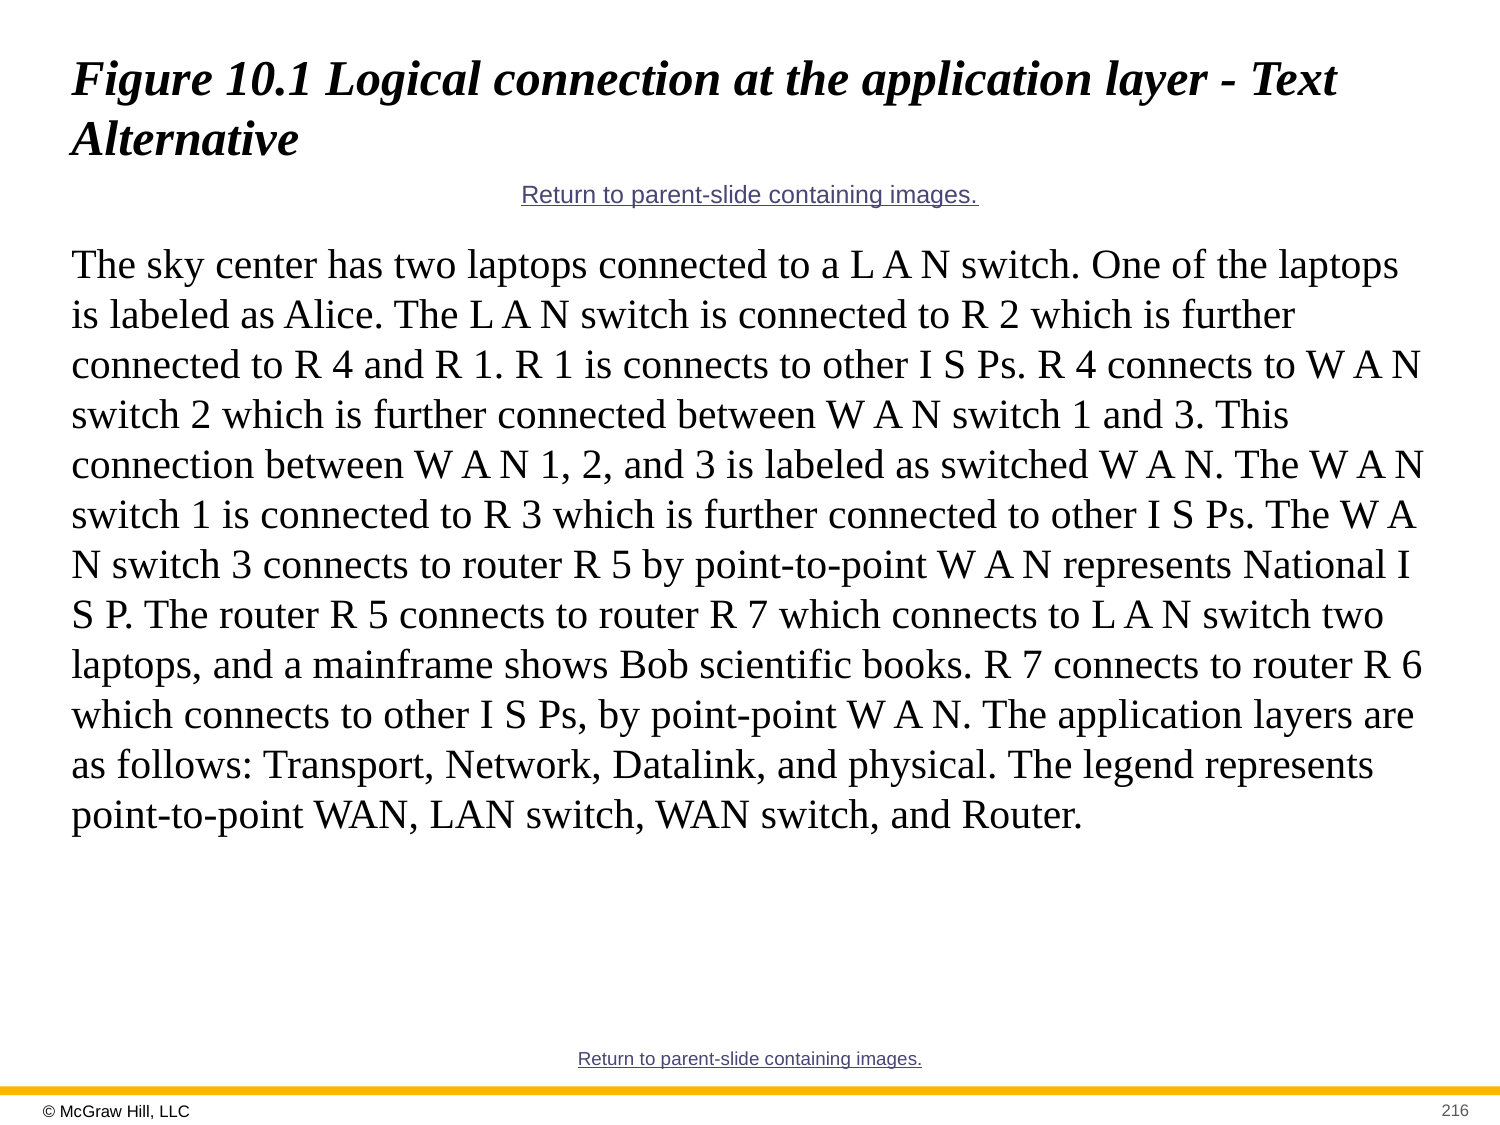

# Figure 10.1 Logical connection at the application layer - Text Alternative
Return to parent-slide containing images.
The sky center has two laptops connected to a L A N switch. One of the laptops is labeled as Alice. The L A N switch is connected to R 2 which is further connected to R 4 and R 1. R 1 is connects to other I S Ps. R 4 connects to W A N switch 2 which is further connected between W A N switch 1 and 3. This connection between W A N 1, 2, and 3 is labeled as switched W A N. The W A N switch 1 is connected to R 3 which is further connected to other I S Ps. The W A N switch 3 connects to router R 5 by point-to-point W A N represents National I S P. The router R 5 connects to router R 7 which connects to L A N switch two laptops, and a mainframe shows Bob scientific books. R 7 connects to router R 6 which connects to other I S Ps, by point-point W A N. The application layers are as follows: Transport, Network, Datalink, and physical. The legend represents point-to-point WAN, LAN switch, WAN switch, and Router.
Return to parent-slide containing images.
216